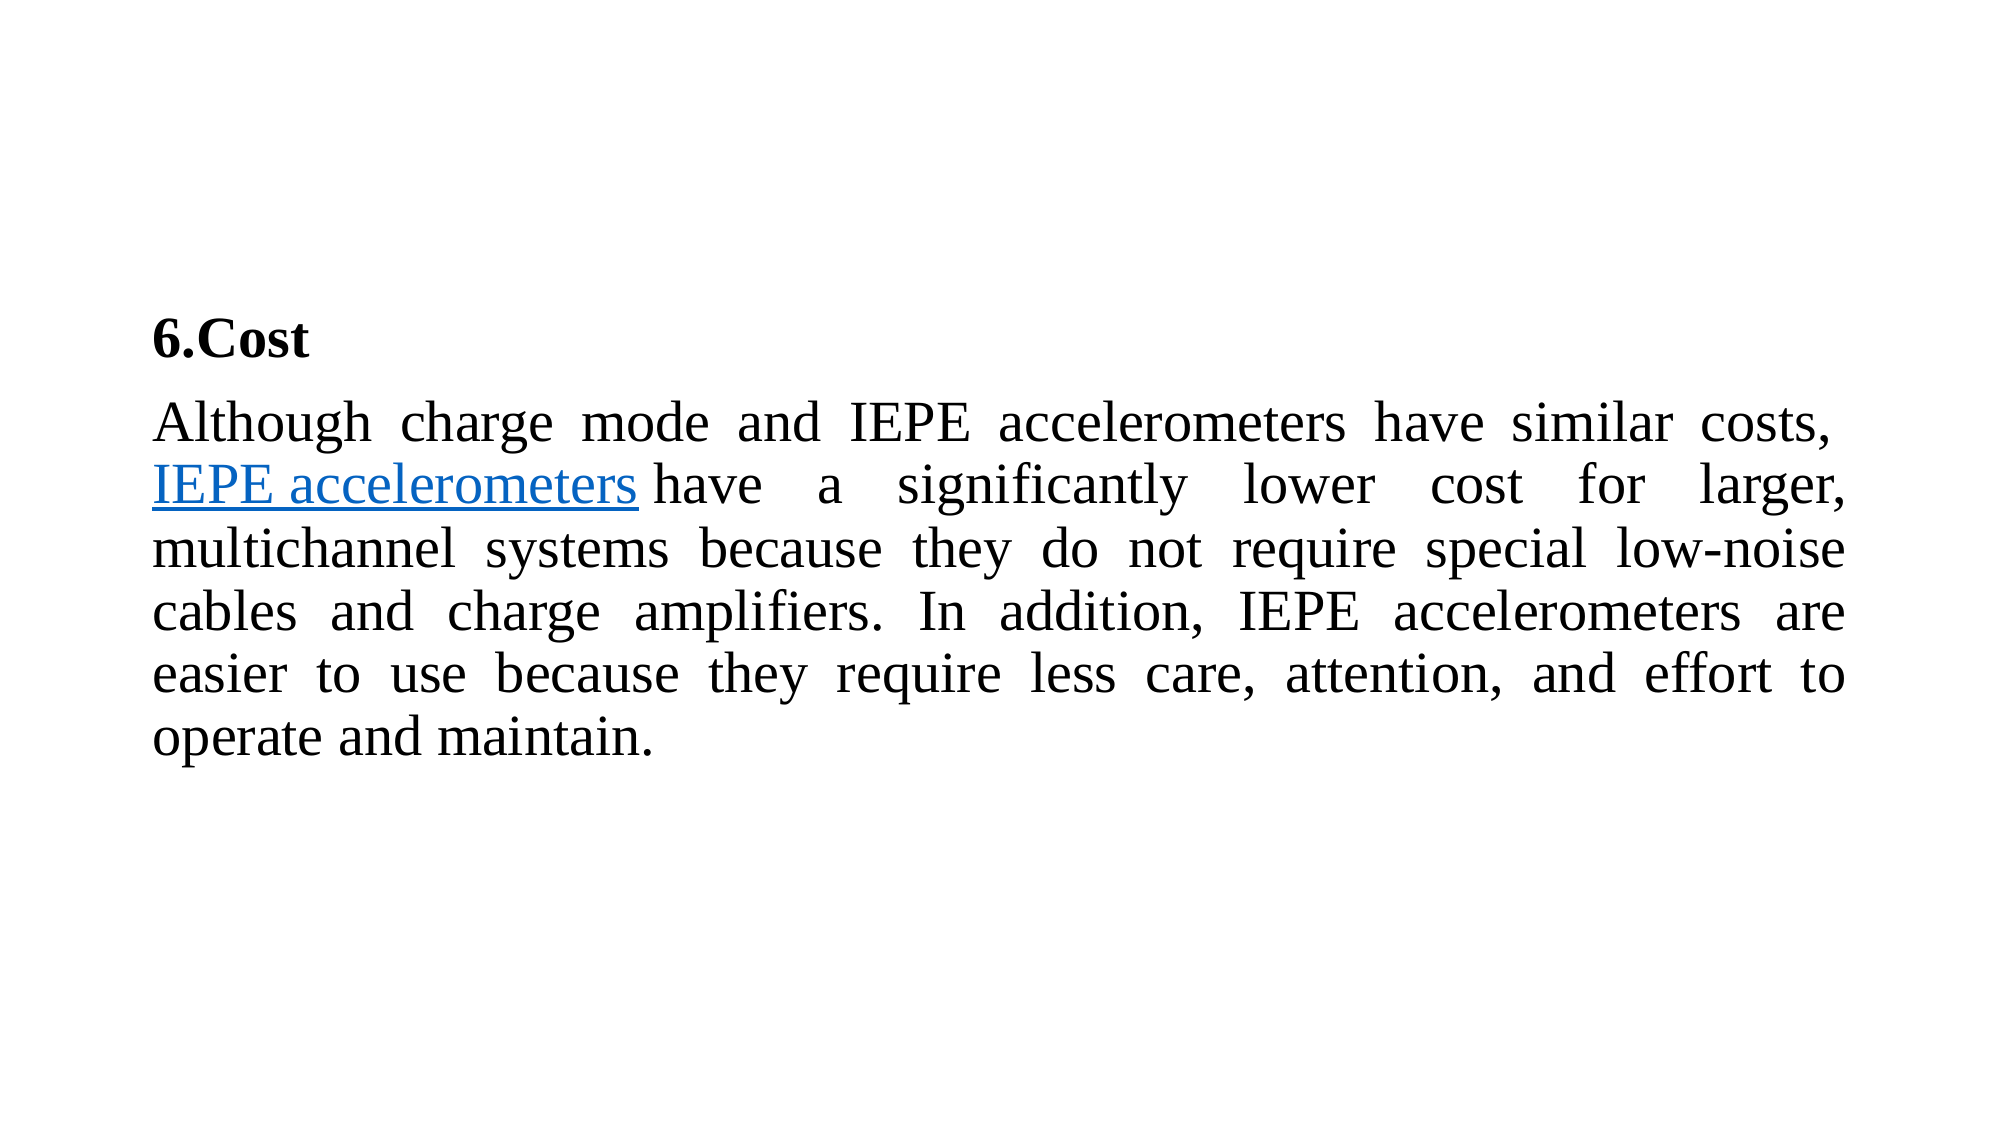

#
6.Cost
Although charge mode and IEPE accelerometers have similar costs, IEPE accelerometers have a significantly lower cost for larger, multichannel systems because they do not require special low-noise cables and charge amplifiers. In addition, IEPE accelerometers are easier to use because they require less care, attention, and effort to operate and maintain.